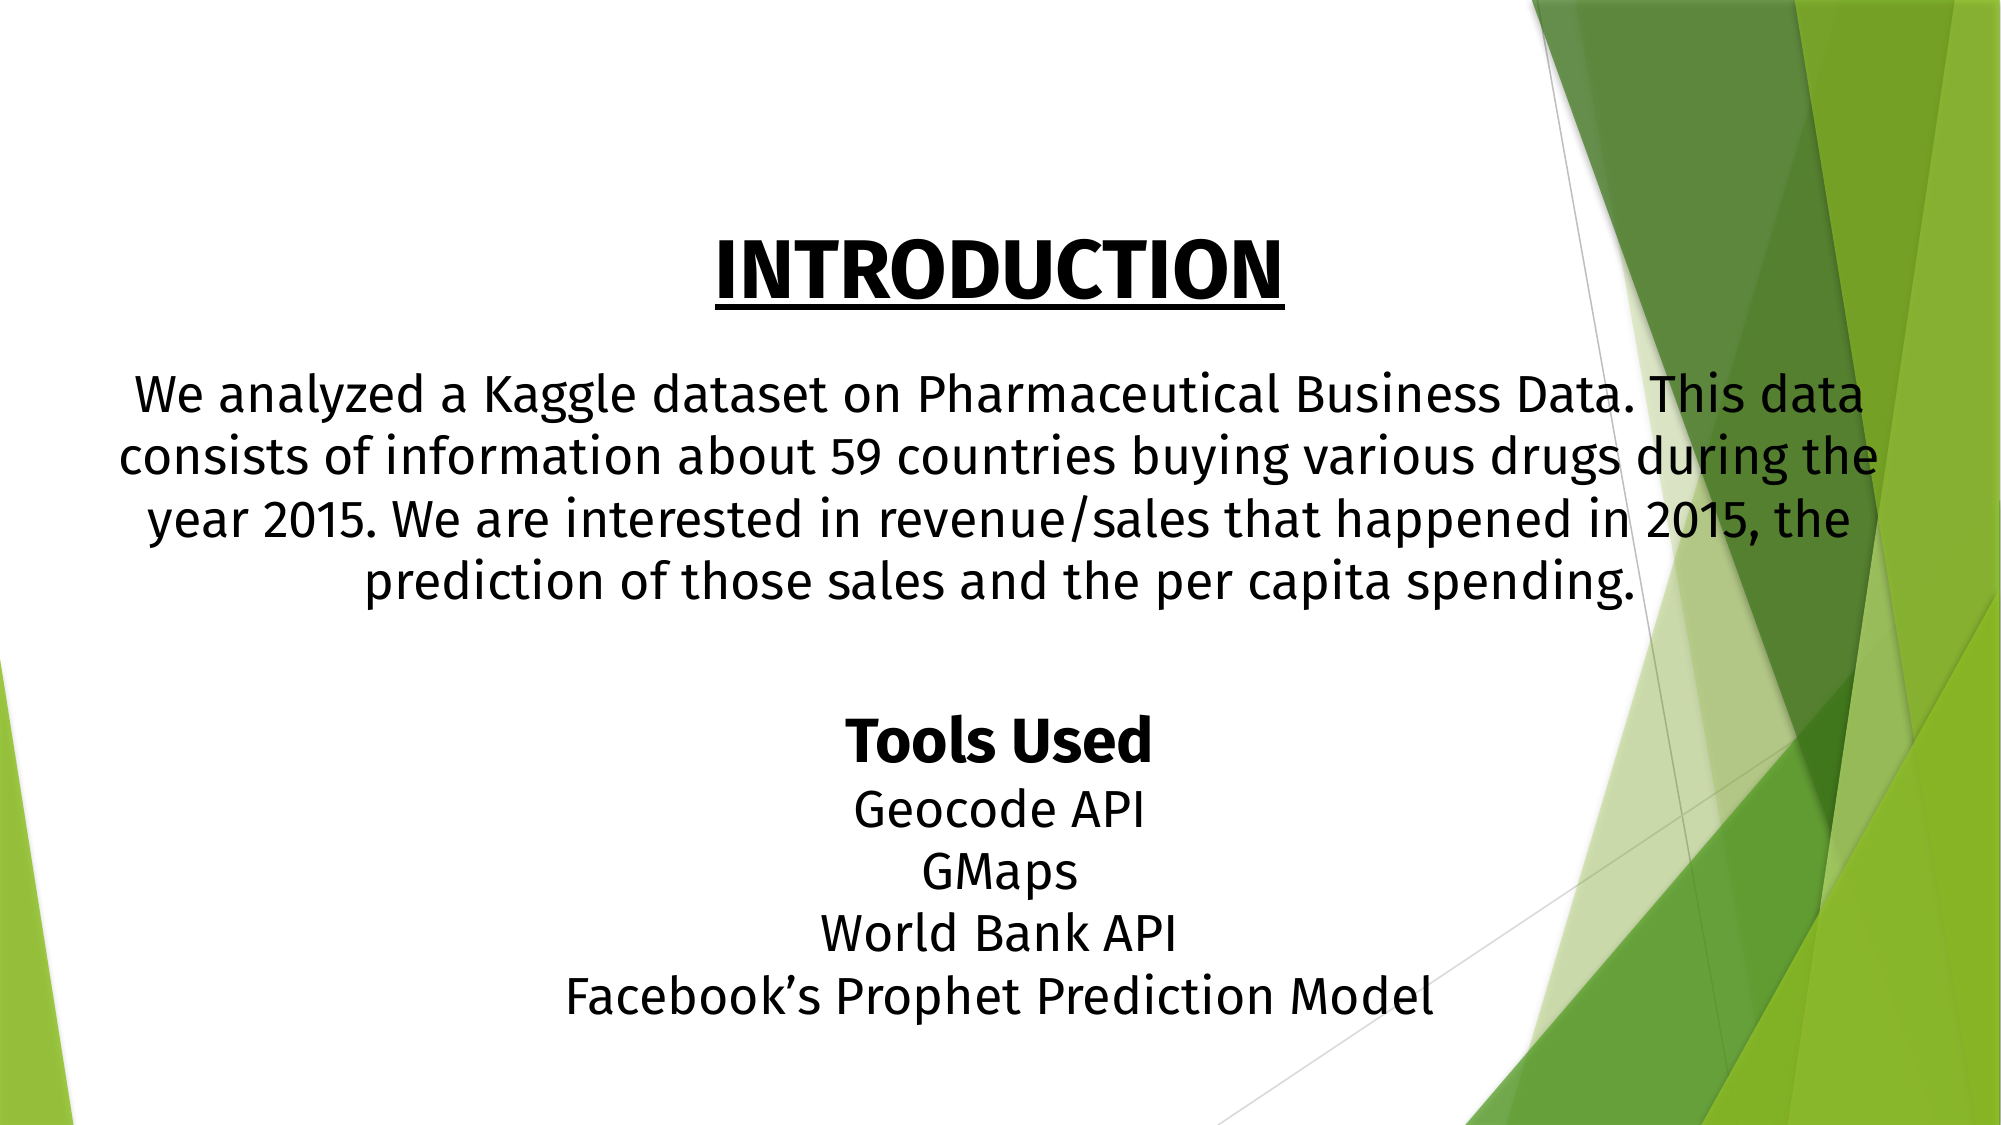

INTRODUCTION

We analyzed a Kaggle dataset on Pharmaceutical Business Data. This data consists of information about 59 countries buying various drugs during the year 2015. We are interested in revenue/sales that happened in 2015, the prediction of those sales and the per capita spending.

Tools Used
Geocode API
GMaps
World Bank API
Facebook’s Prophet Prediction Model